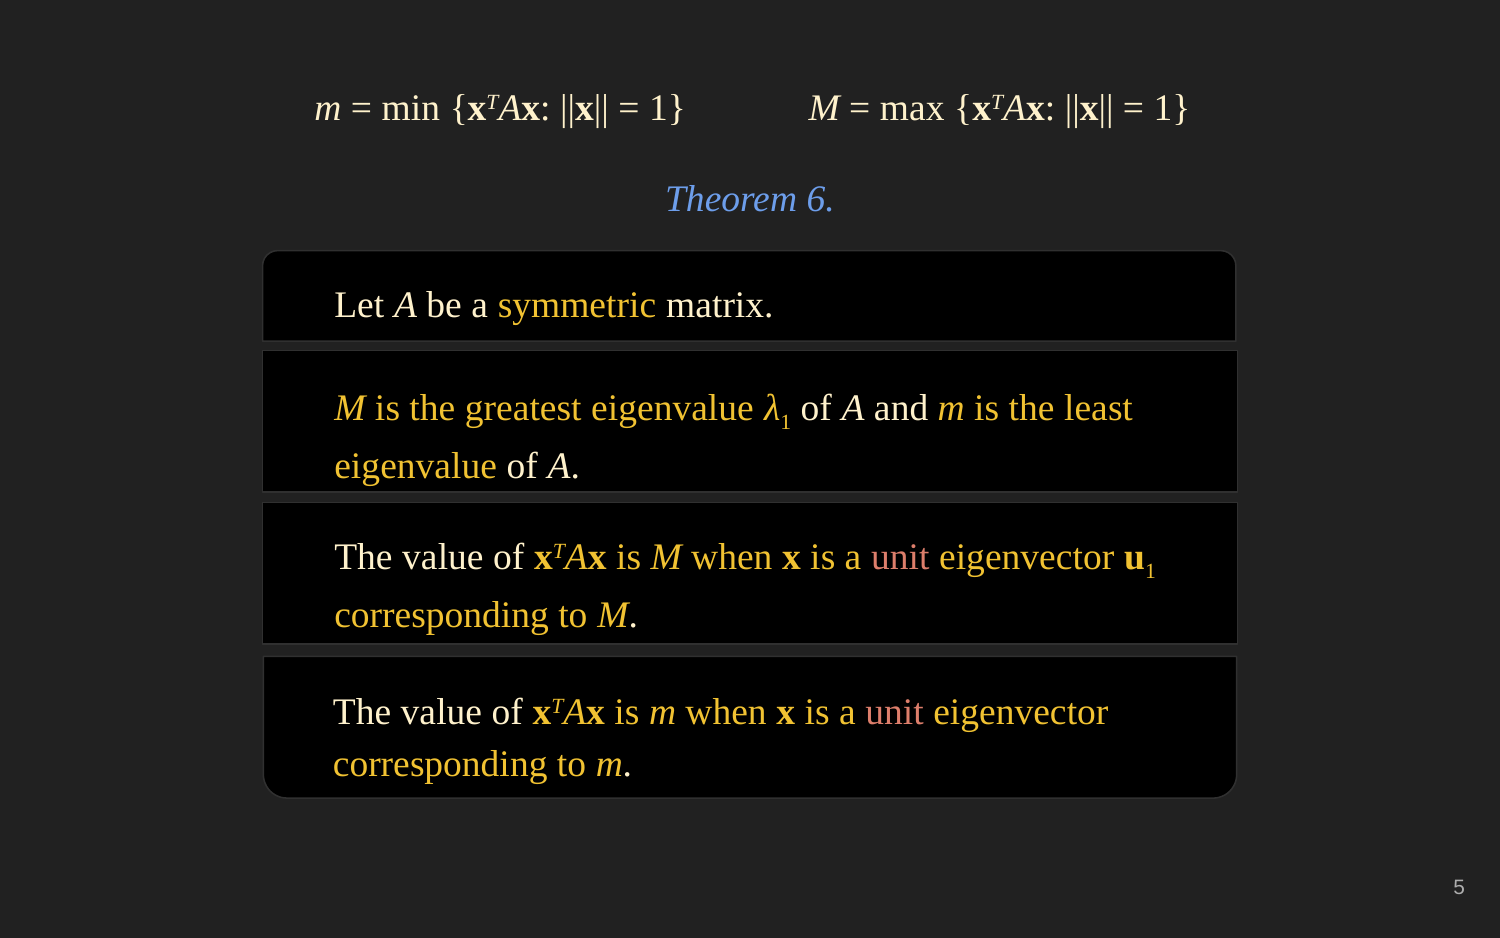

m = min {xTAx: ||x|| = 1}
M = max {xTAx: ||x|| = 1}
Theorem 6.

Let A be a symmetric matrix.

M is the greatest eigenvalue λ1 of A and m is the least eigenvalue of A.

The value of xTAx is M when x is a unit eigenvector u1 corresponding to M.

The value of xTAx is m when x is a unit eigenvector corresponding to m.
5